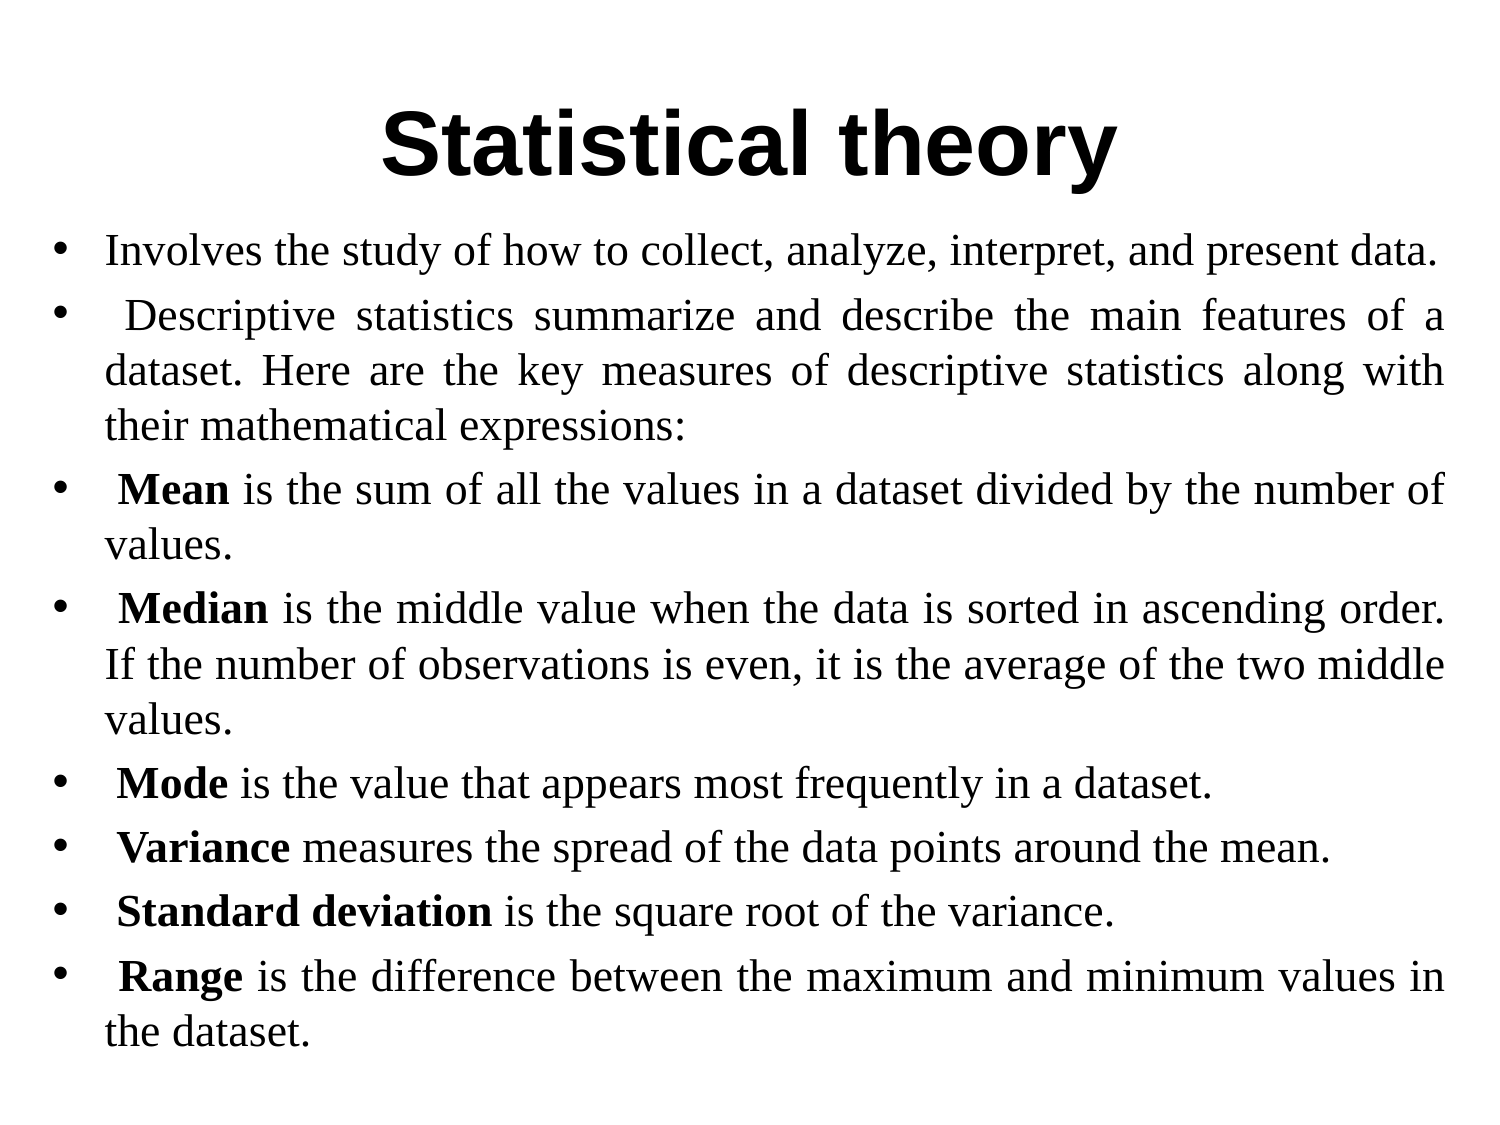

# Statistical theory
Involves the study of how to collect, analyze, interpret, and present data.
 Descriptive statistics summarize and describe the main features of a dataset. Here are the key measures of descriptive statistics along with their mathematical expressions:
 Mean is the sum of all the values in a dataset divided by the number of values.
 Median is the middle value when the data is sorted in ascending order. If the number of observations is even, it is the average of the two middle values.
 Mode is the value that appears most frequently in a dataset.
 Variance measures the spread of the data points around the mean.
 Standard deviation is the square root of the variance.
 Range is the difference between the maximum and minimum values in the dataset.